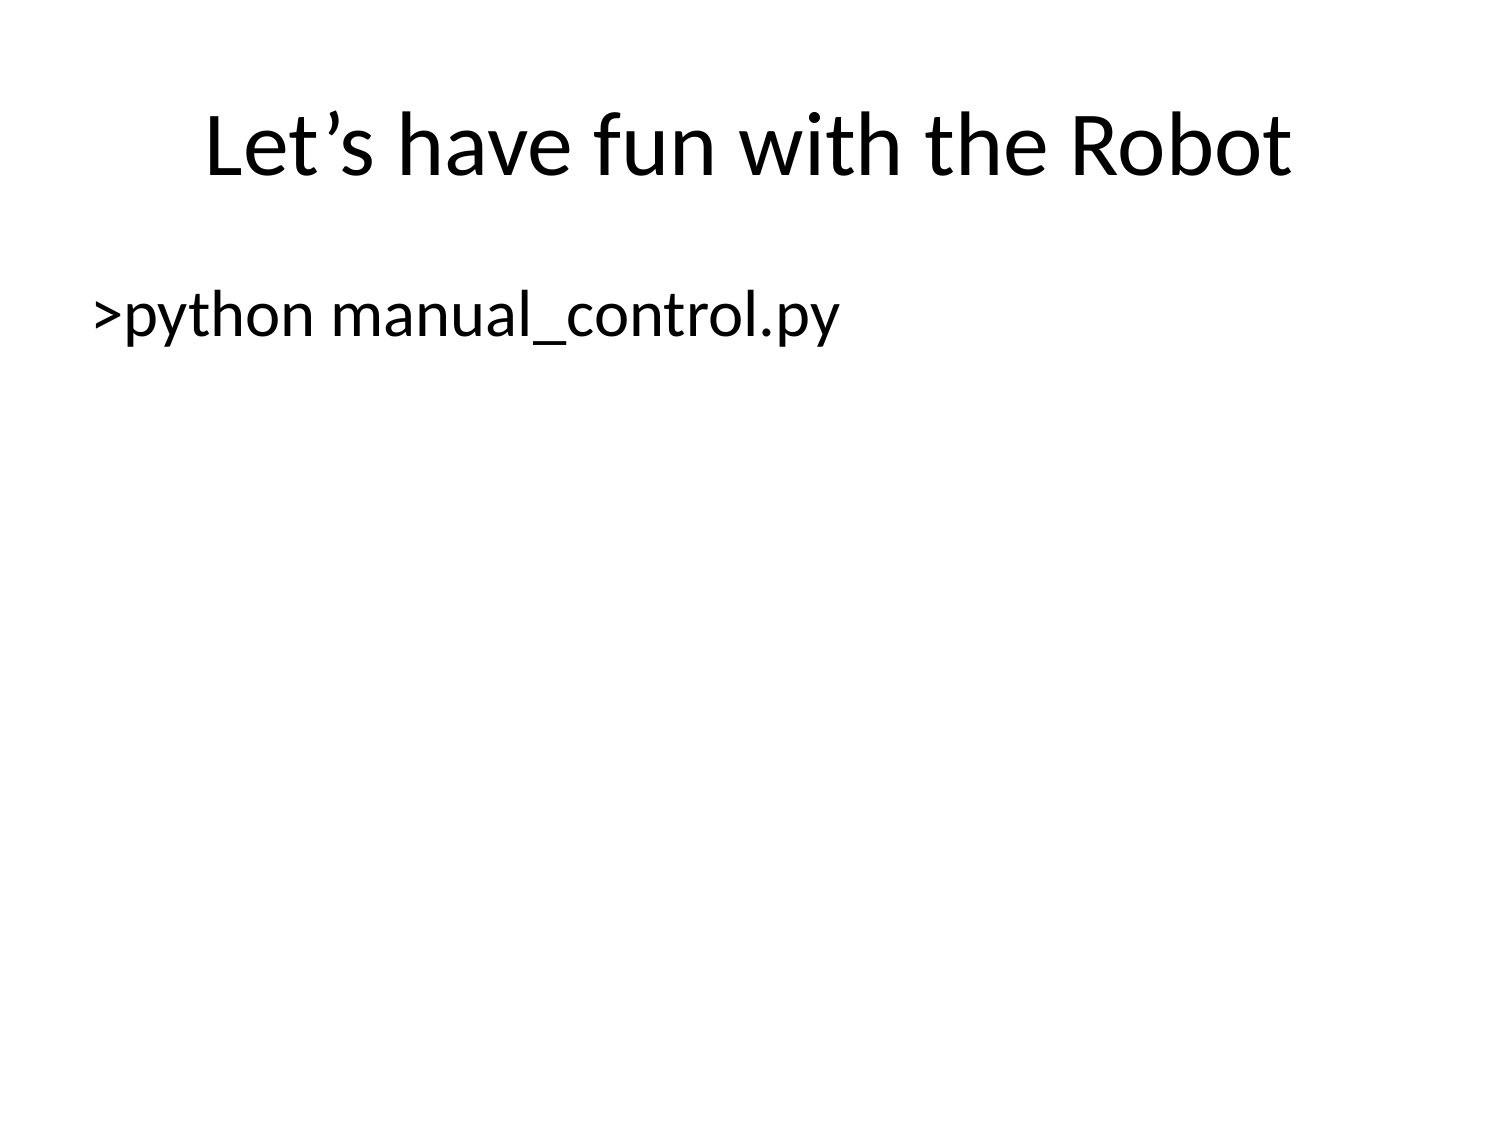

# Let’s have fun with the Robot
>python manual_control.py